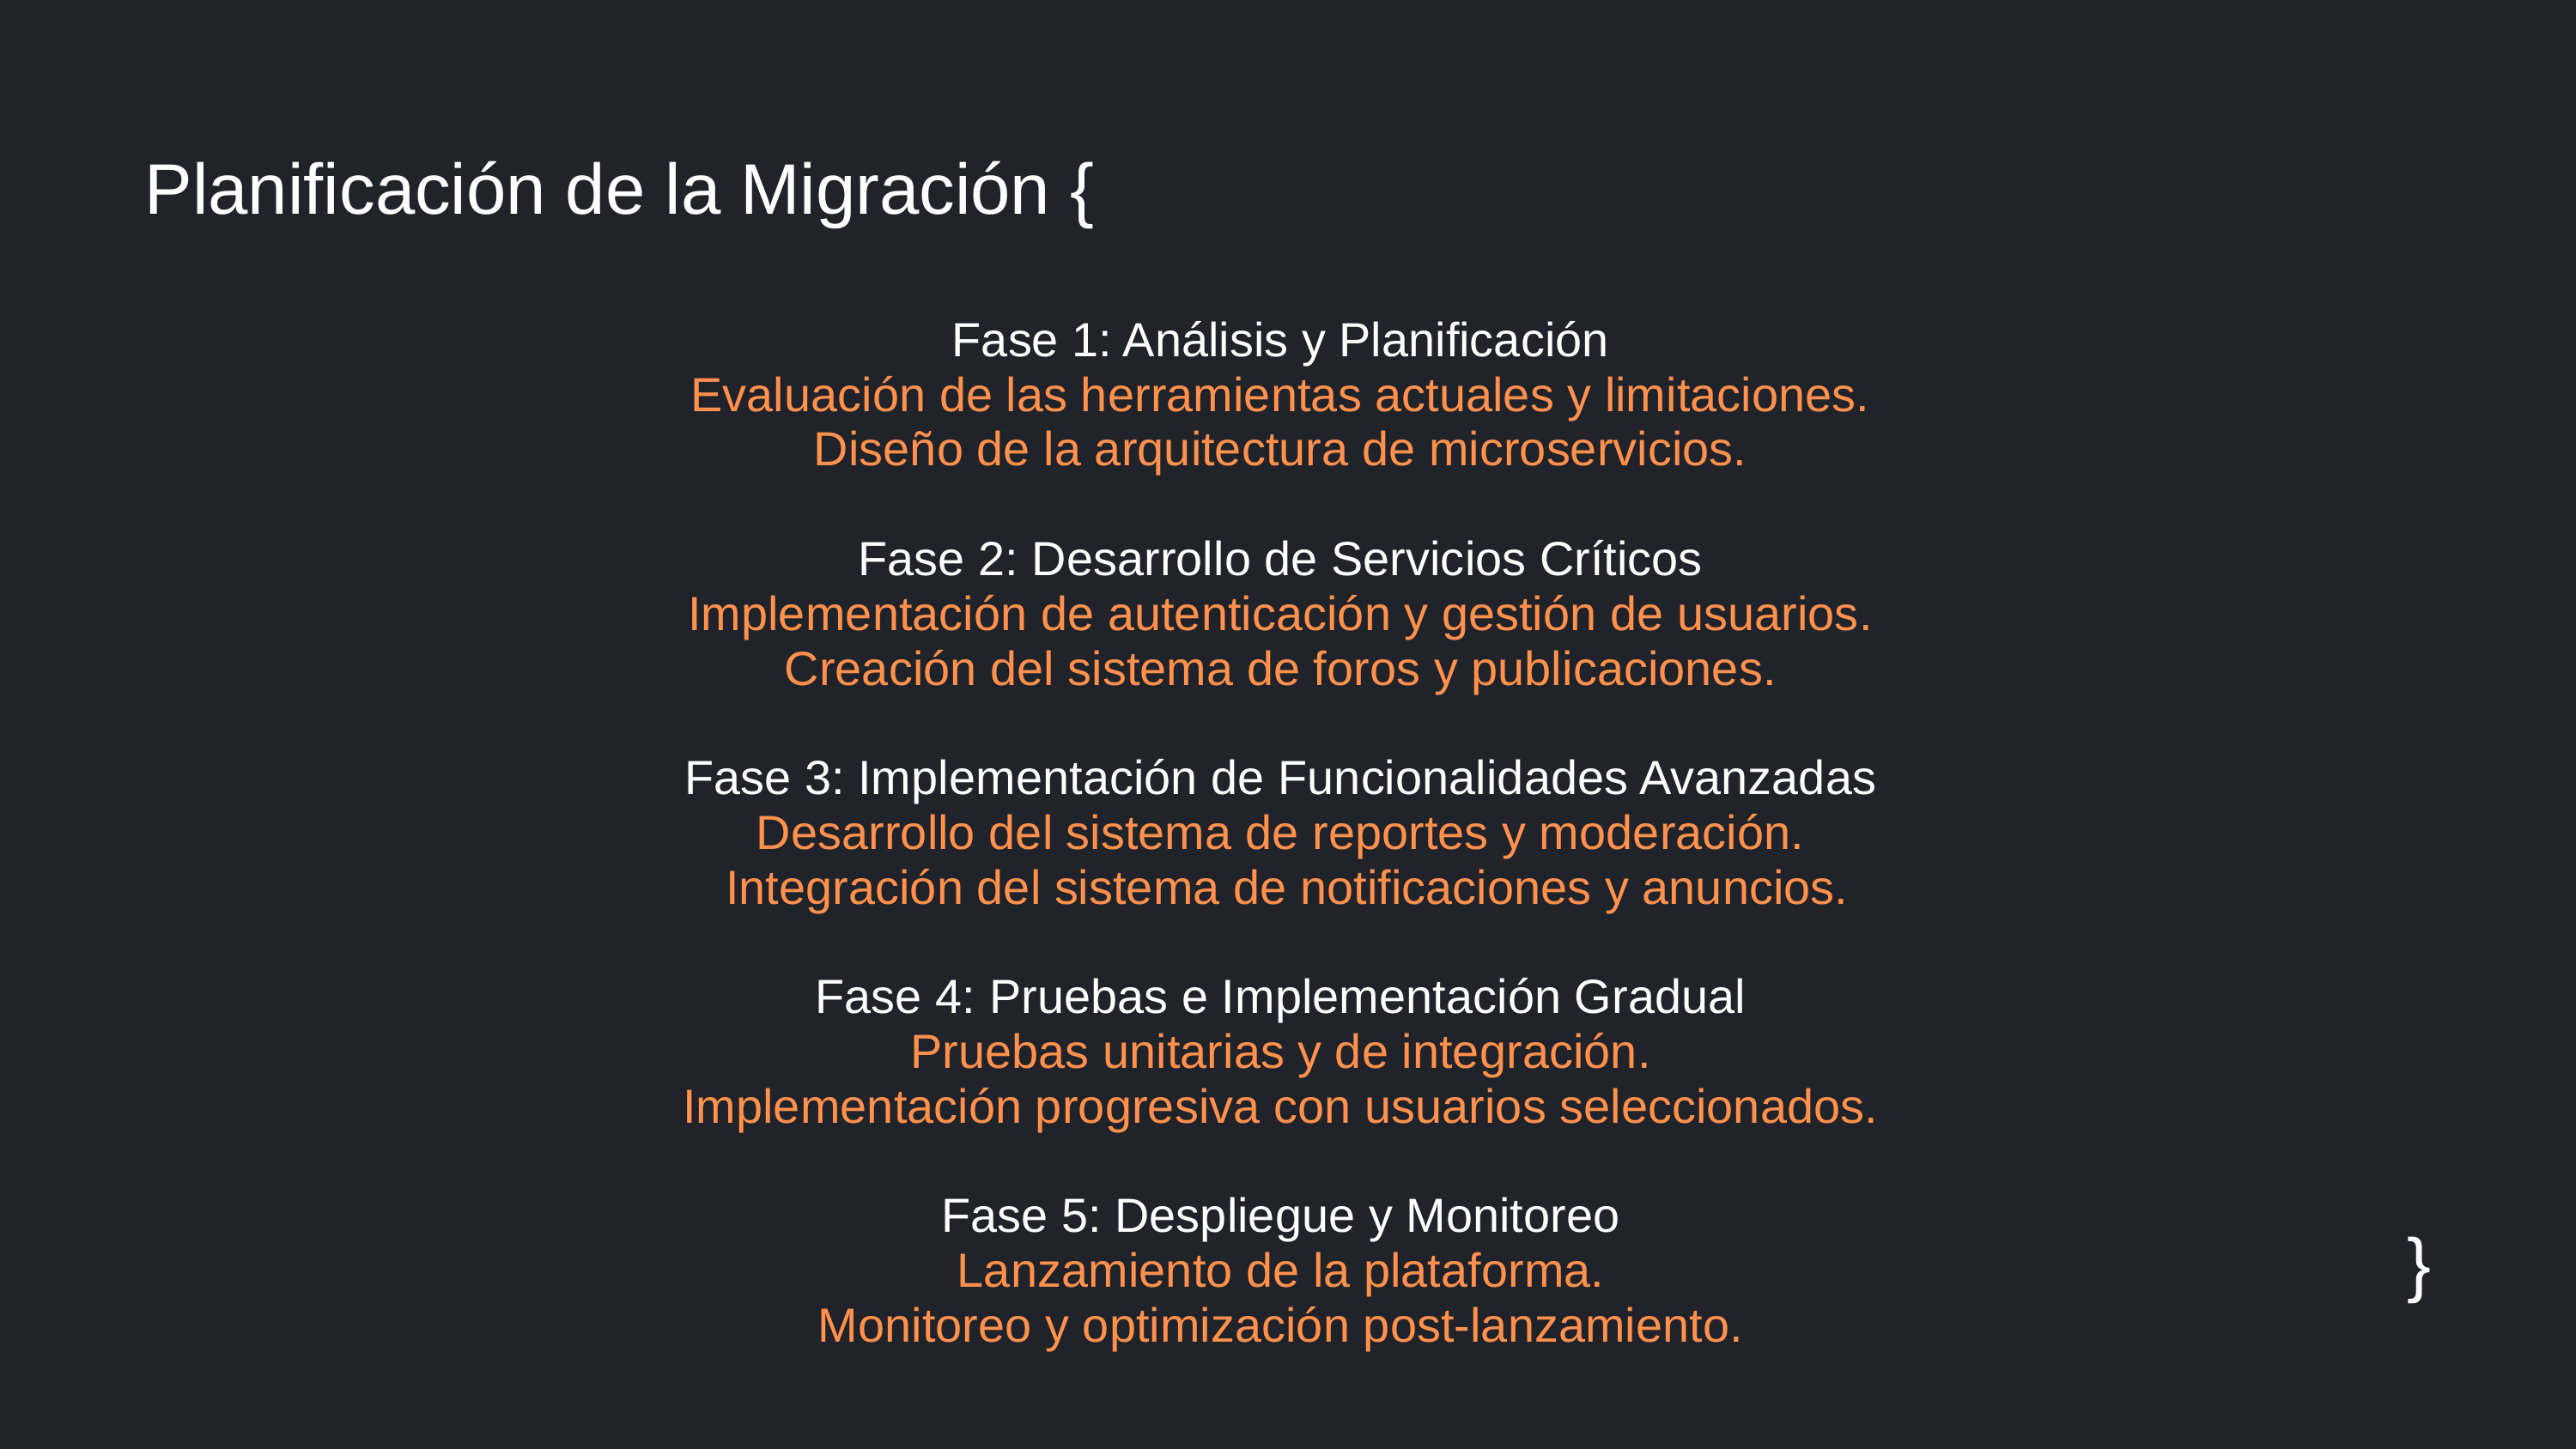

Planificación de la Migración {
Fase 1: Análisis y Planificación
Evaluación de las herramientas actuales y limitaciones.
Diseño de la arquitectura de microservicios.

Fase 2: Desarrollo de Servicios Críticos
Implementación de autenticación y gestión de usuarios.
Creación del sistema de foros y publicaciones.

Fase 3: Implementación de Funcionalidades Avanzadas
Desarrollo del sistema de reportes y moderación.
Integración del sistema de notificaciones y anuncios.

Fase 4: Pruebas e Implementación Gradual
Pruebas unitarias y de integración.
Implementación progresiva con usuarios seleccionados.

Fase 5: Despliegue y Monitoreo
Lanzamiento de la plataforma.
Monitoreo y optimización post-lanzamiento.
}